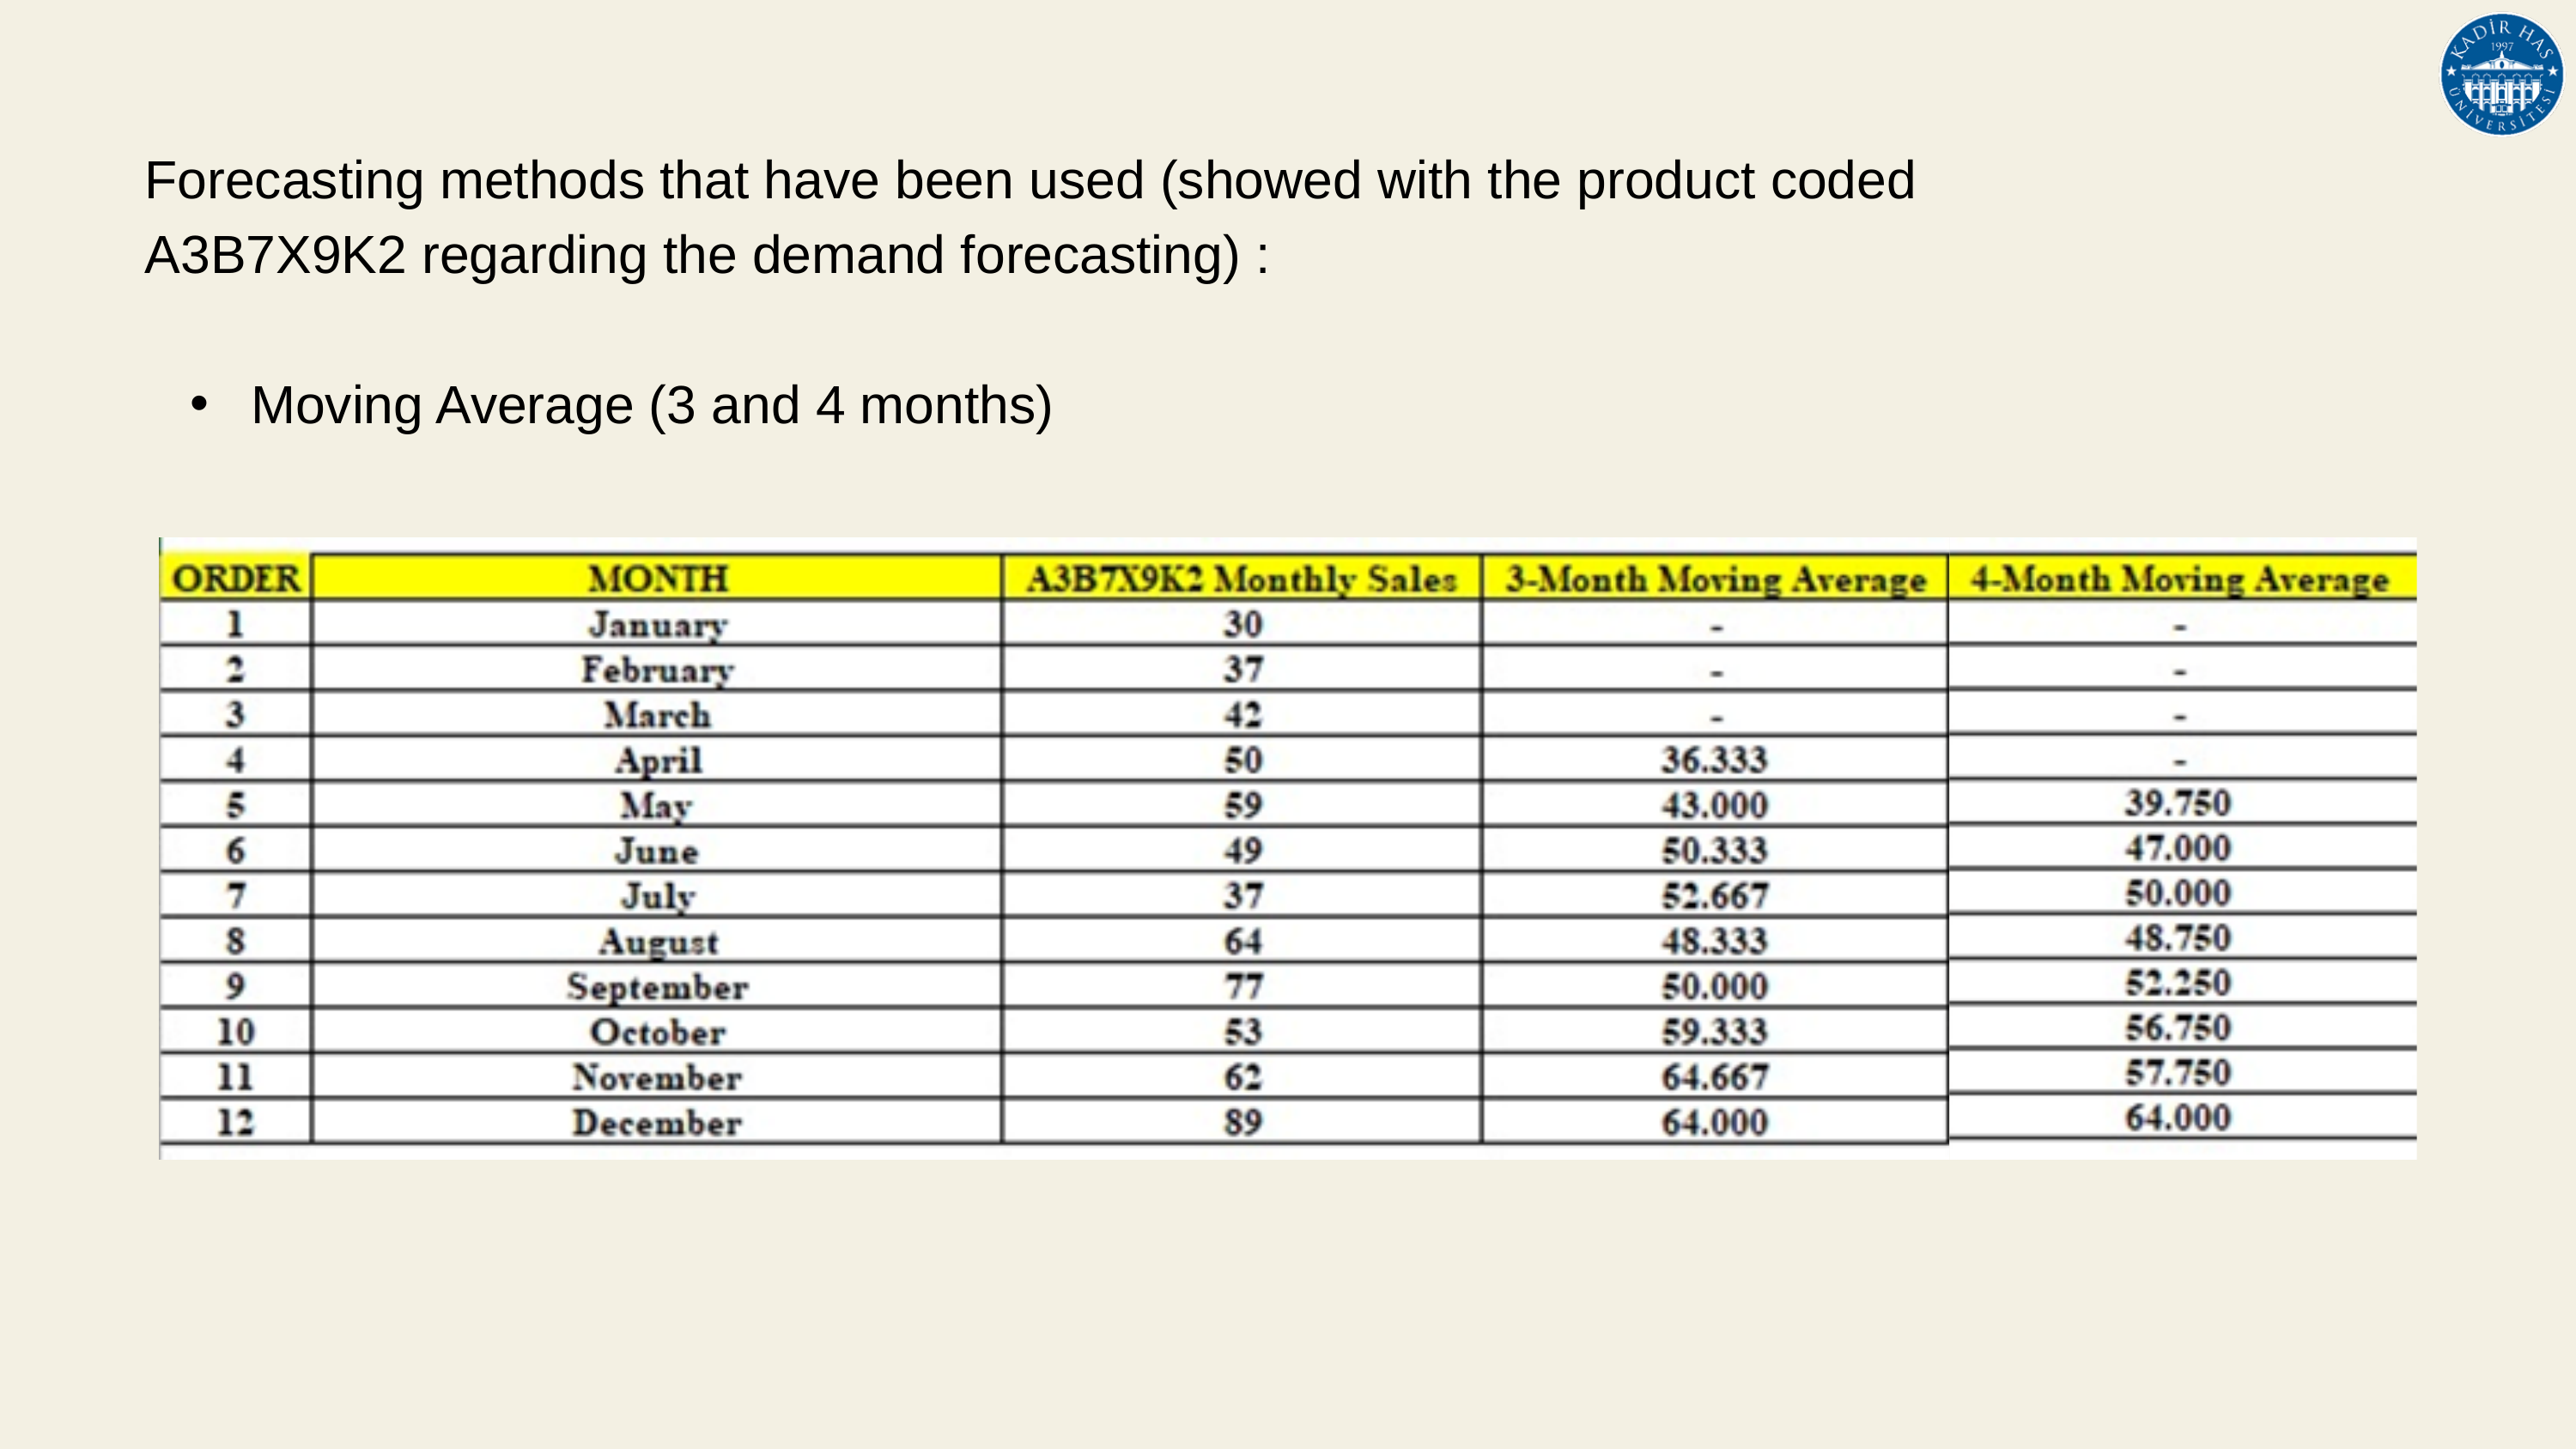

Forecasting methods that have been used (showed with the product coded A3B7X9K2 regarding the demand forecasting) :

 Moving Average (3 and 4 months)